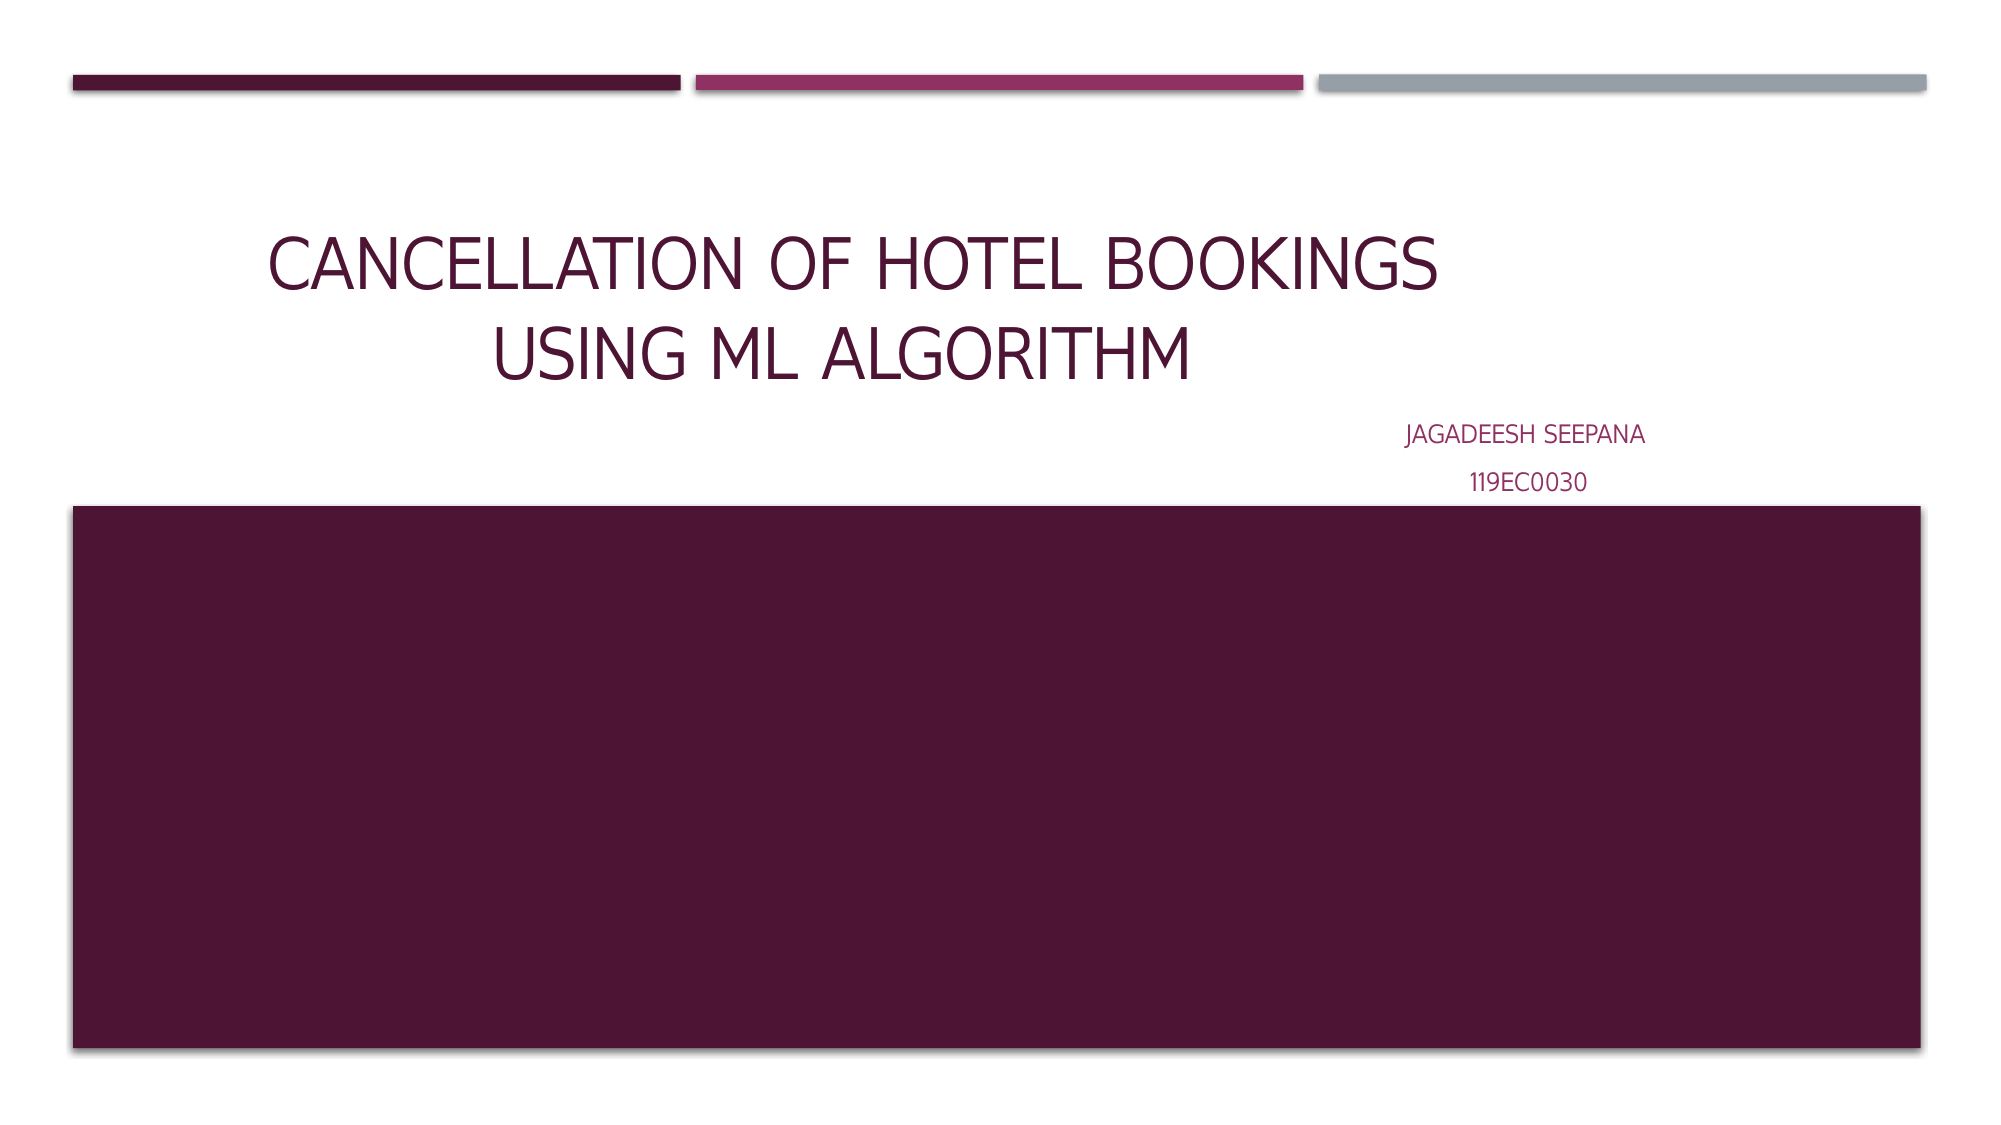

# Cancellation of hotel bookings           using ml algorithm
                                                                                                                                                                  Jagadeesh seepana
                                                                                                                                                                          119ec0030